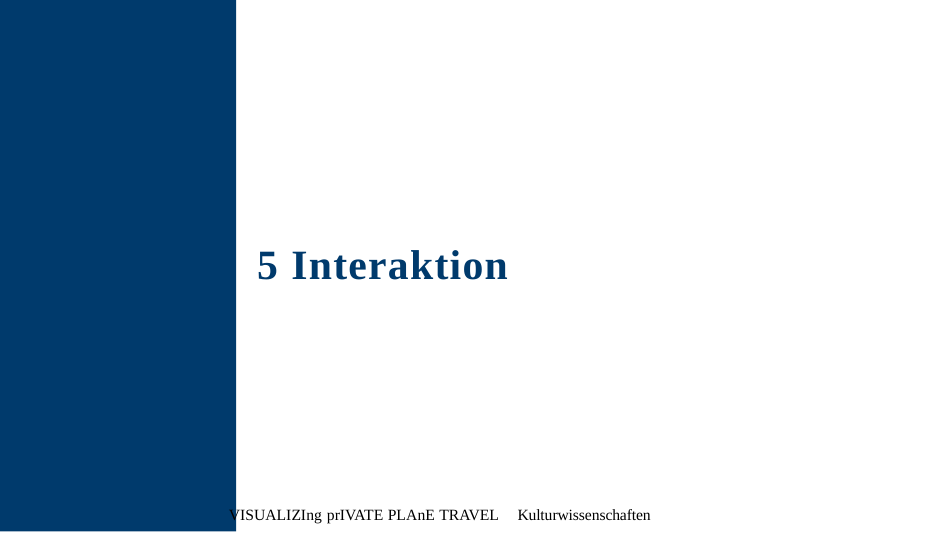

# 5 Interaktion
Visualizing private plane travel  Kulturwissenschaften